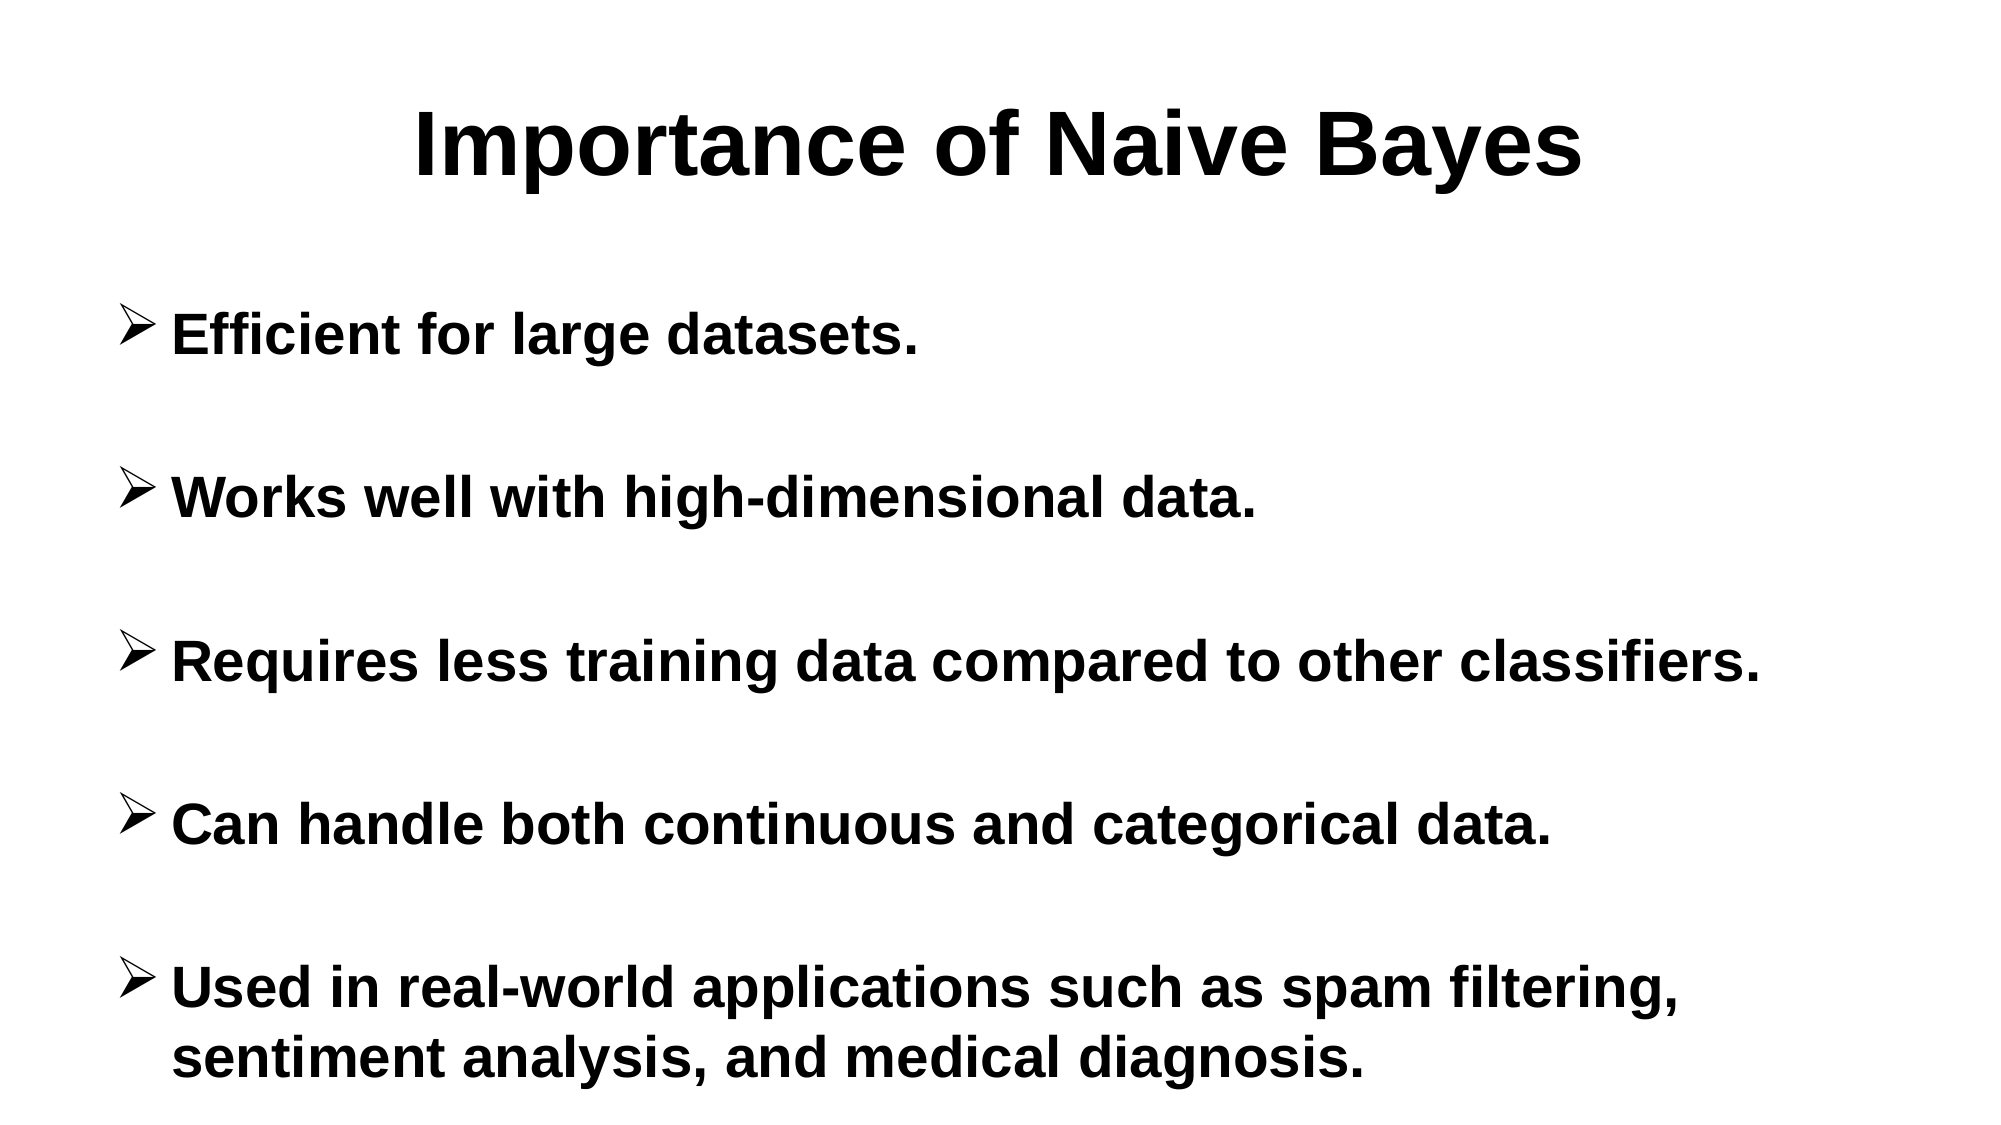

# Importance of Naive Bayes

Efficient for large datasets.

Works well with high-dimensional data.

Requires less training data compared to other classifiers.

Can handle both continuous and categorical data.

Used in real-world applications such as spam filtering, sentiment analysis, and medical diagnosis.